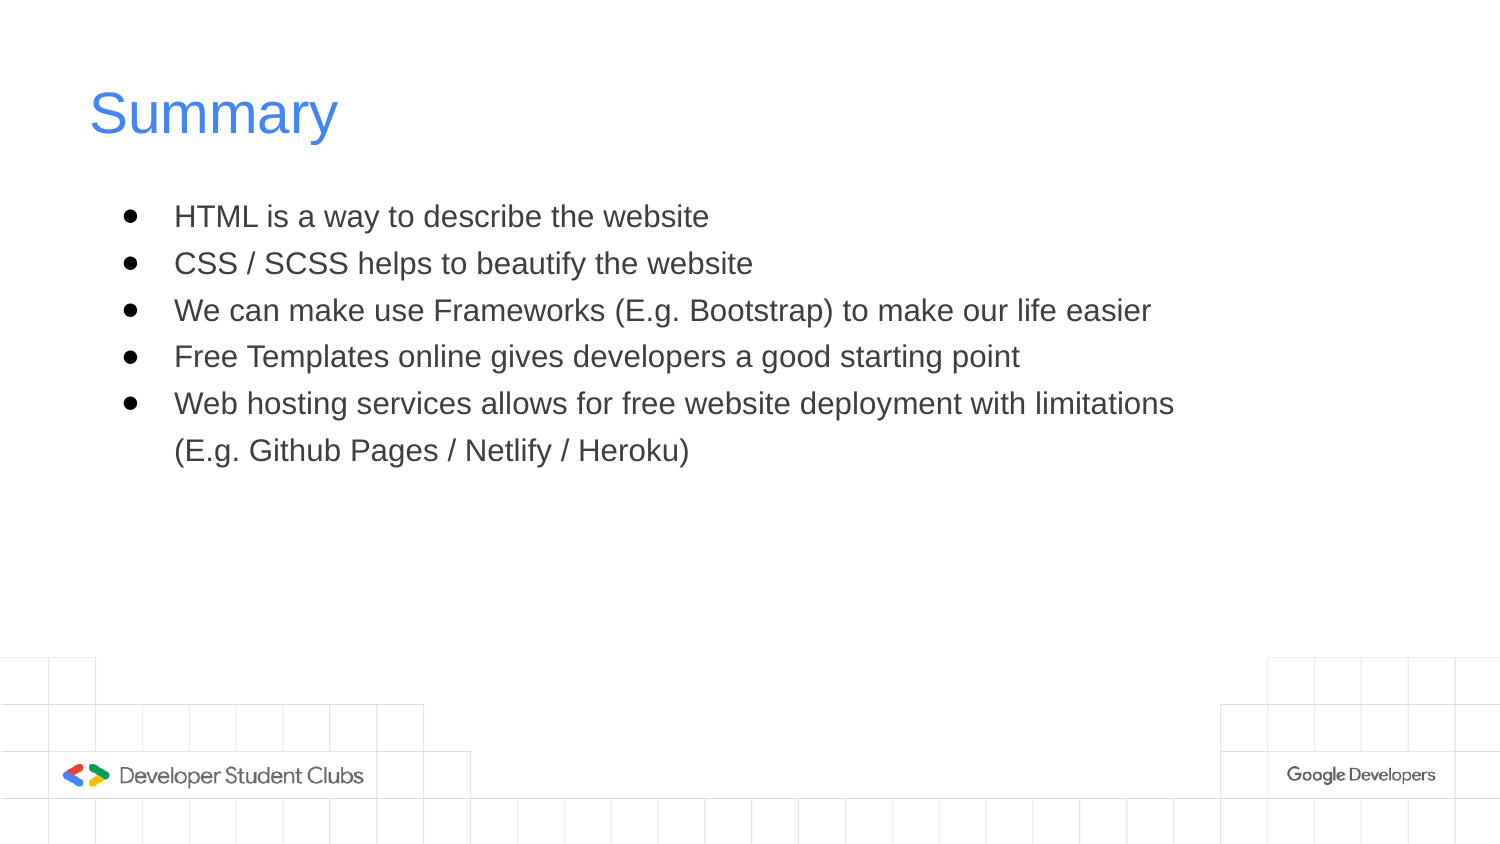

# Summary
HTML is a way to describe the website
CSS / SCSS helps to beautify the website
We can make use Frameworks (E.g. Bootstrap) to make our life easier
Free Templates online gives developers a good starting point
Web hosting services allows for free website deployment with limitations (E.g. Github Pages / Netlify / Heroku)